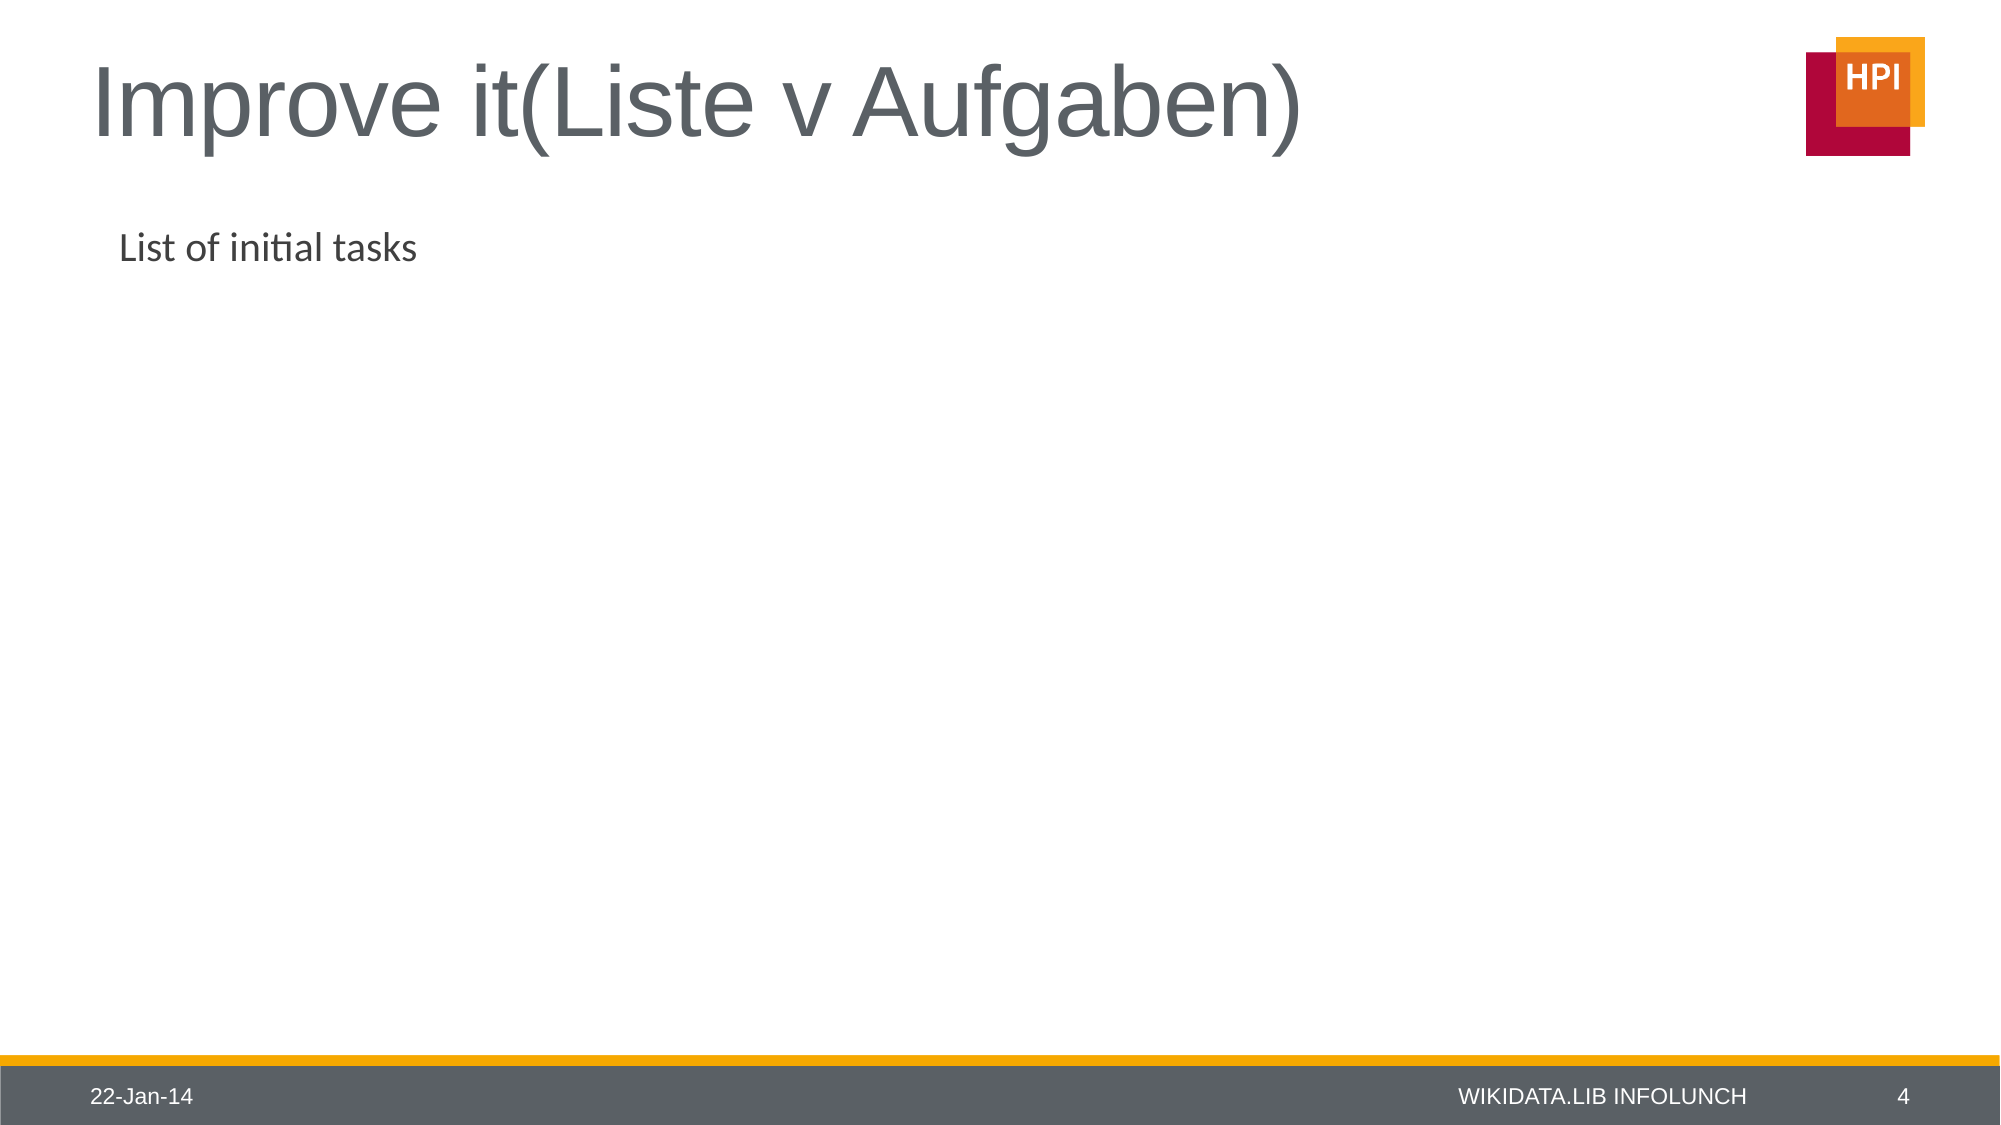

# Improve it(Liste v Aufgaben)
List of initial tasks
22-Jan-14
Wikidata.lib Infolunch
4